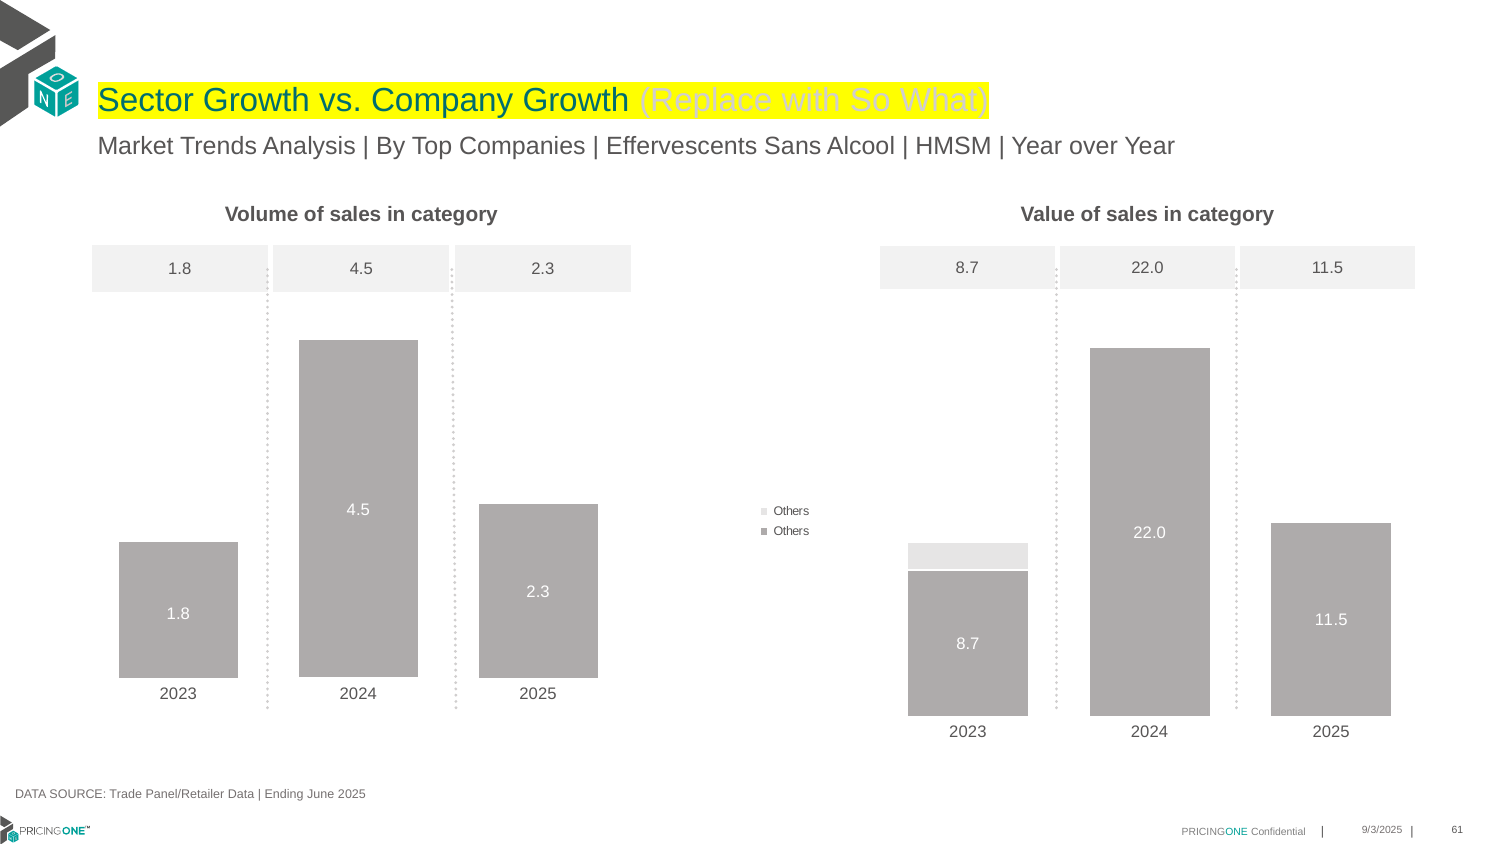

# Sector Growth vs. Company Growth (Replace with So What)
Market Trends Analysis | By Top Companies | Effervescents Sans Alcool | HMSM | Year over Year
| Value of sales in category |  |  |
| --- | --- | --- |
| 8.7 | 22.0 | 11.5 |
| Volume of sales in category |  |  |
| --- | --- | --- |
| 1.8 | 4.5 | 2.3 |

### Chart

| Category | Others | Others |
|---|---|---|
| 2023 | 8.708011 | 1.697000000160187 |
| 2024 | 21.987487 | 0.0 |
| 2025 | 11.533059 | 0.0 |

### Chart

| Category | Others | Others |
|---|---|---|
| 2023 | 1.794294 | 0.0 |
| 2024 | 4.452119 | -1.455191522836685e-11 |
| 2025 | 2.292926 | 0.0 |
DATA SOURCE: Trade Panel/Retailer Data | Ending June 2025

9/3/2025
61